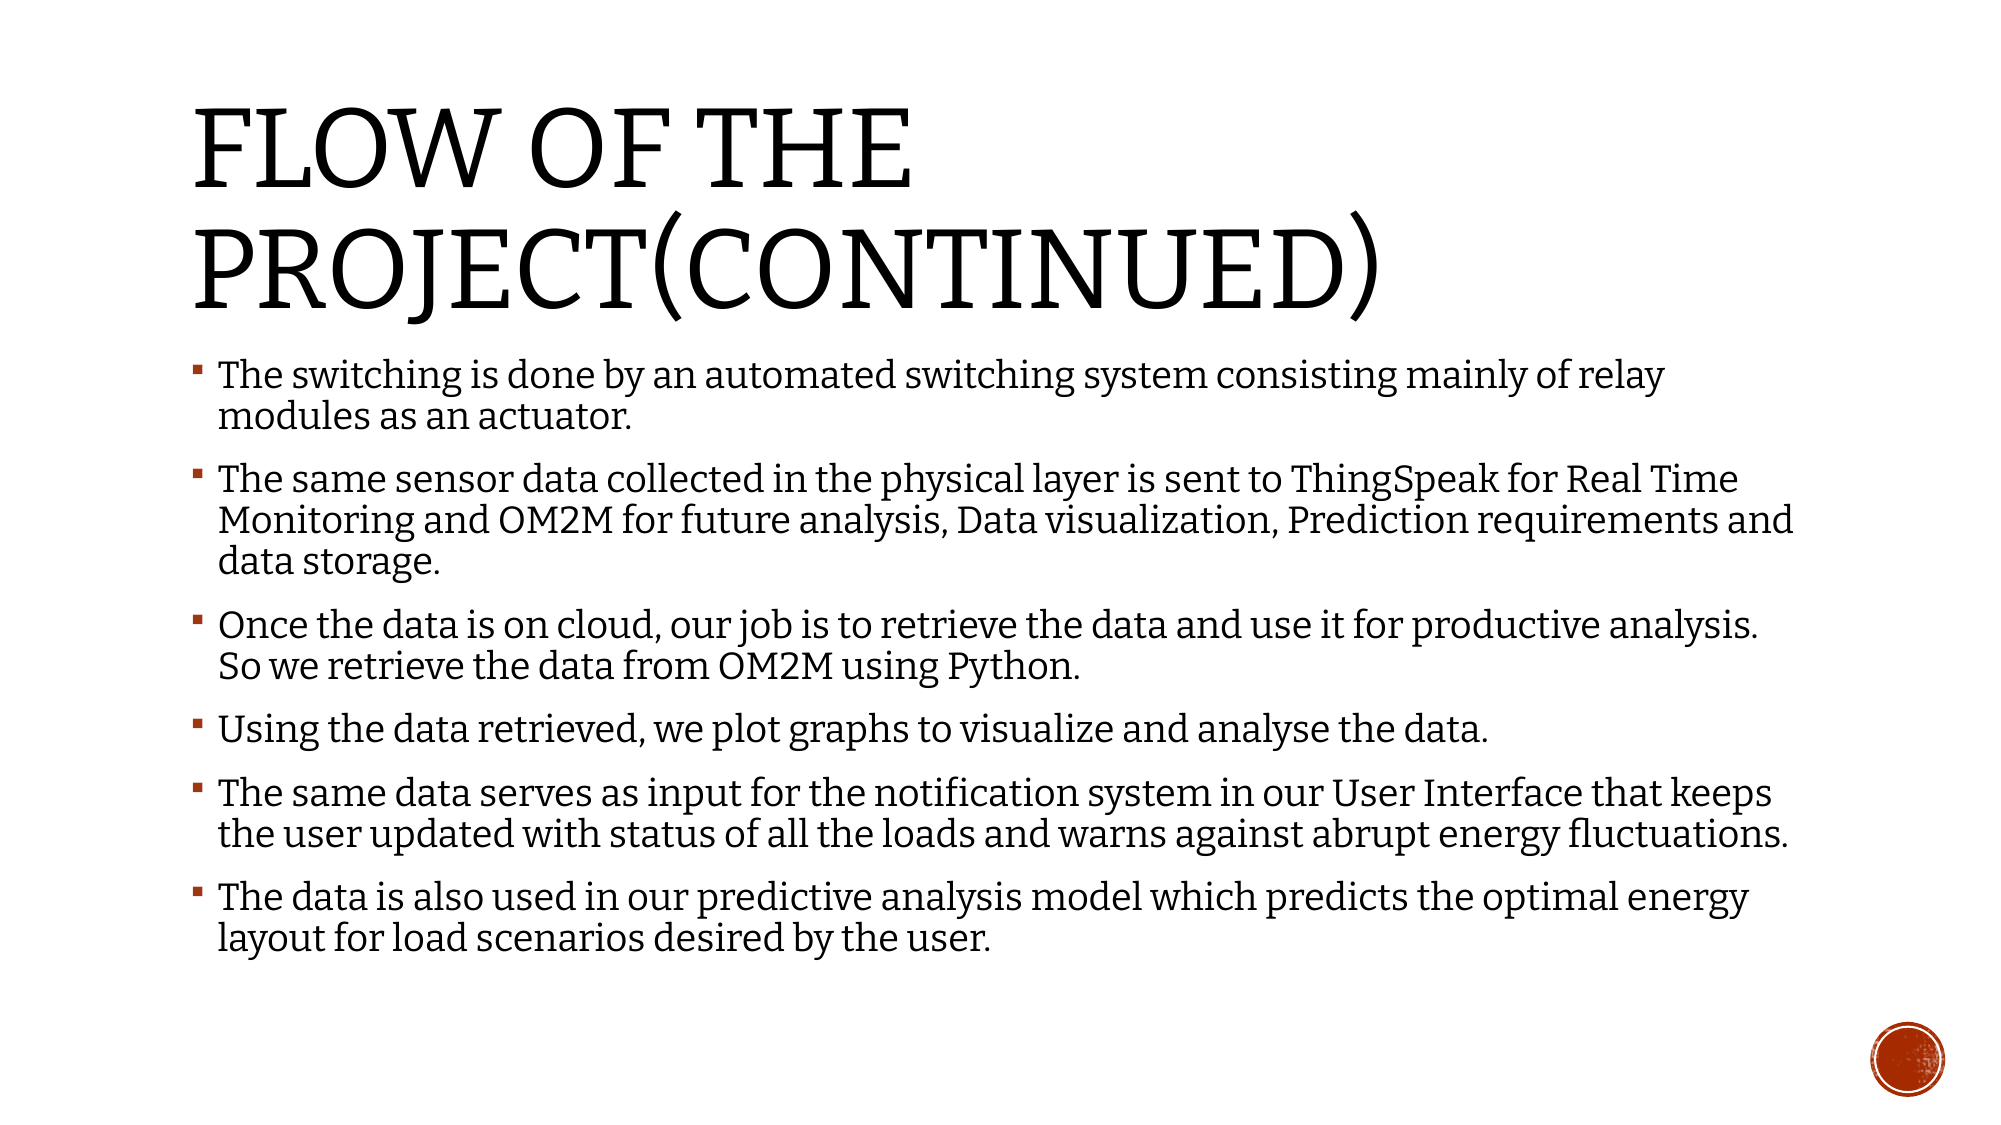

# Flow of the project(continued)
The switching is done by an automated switching system consisting mainly of relay modules as an actuator.
The same sensor data collected in the physical layer is sent to ThingSpeak for Real Time Monitoring and OM2M for future analysis, Data visualization, Prediction requirements and data storage.
Once the data is on cloud, our job is to retrieve the data and use it for productive analysis.  So we retrieve the data from OM2M using Python.
Using the data retrieved, we plot graphs to visualize and analyse the data.
The same data serves as input for the notification system in our User Interface that keeps the user updated with status of all the loads and warns against abrupt energy fluctuations.
The data is also used in our predictive analysis model which predicts the optimal energy layout for load scenarios desired by the user.